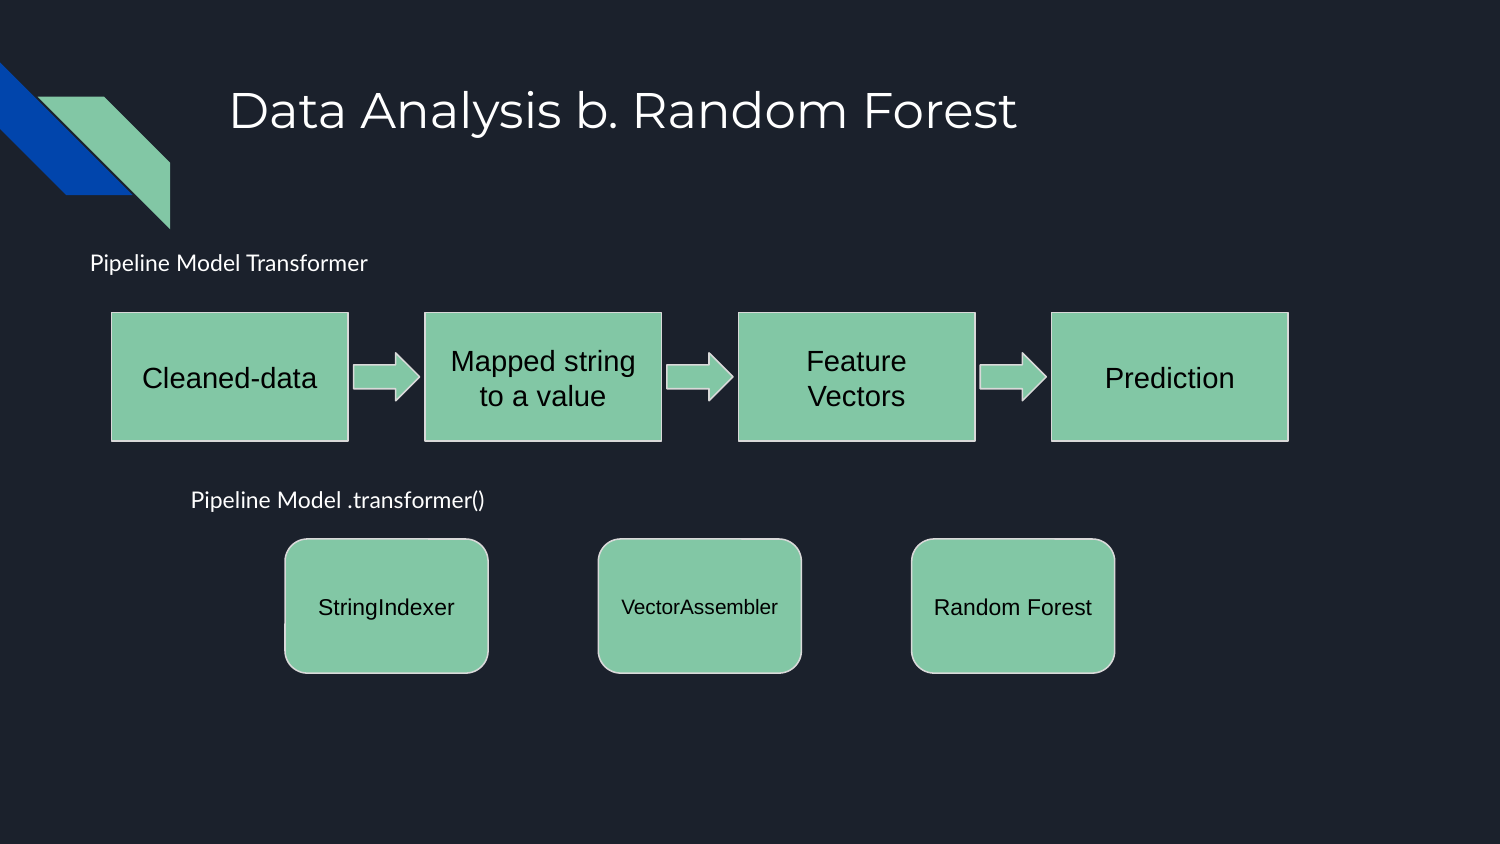

# Data Analysis b. Random Forest
Pipeline Model Transformer
Cleaned-data
Mapped string to a value
Feature Vectors
Prediction

Pipeline Model .transformer()
StringIndexer
VectorAssembler
Random Forest